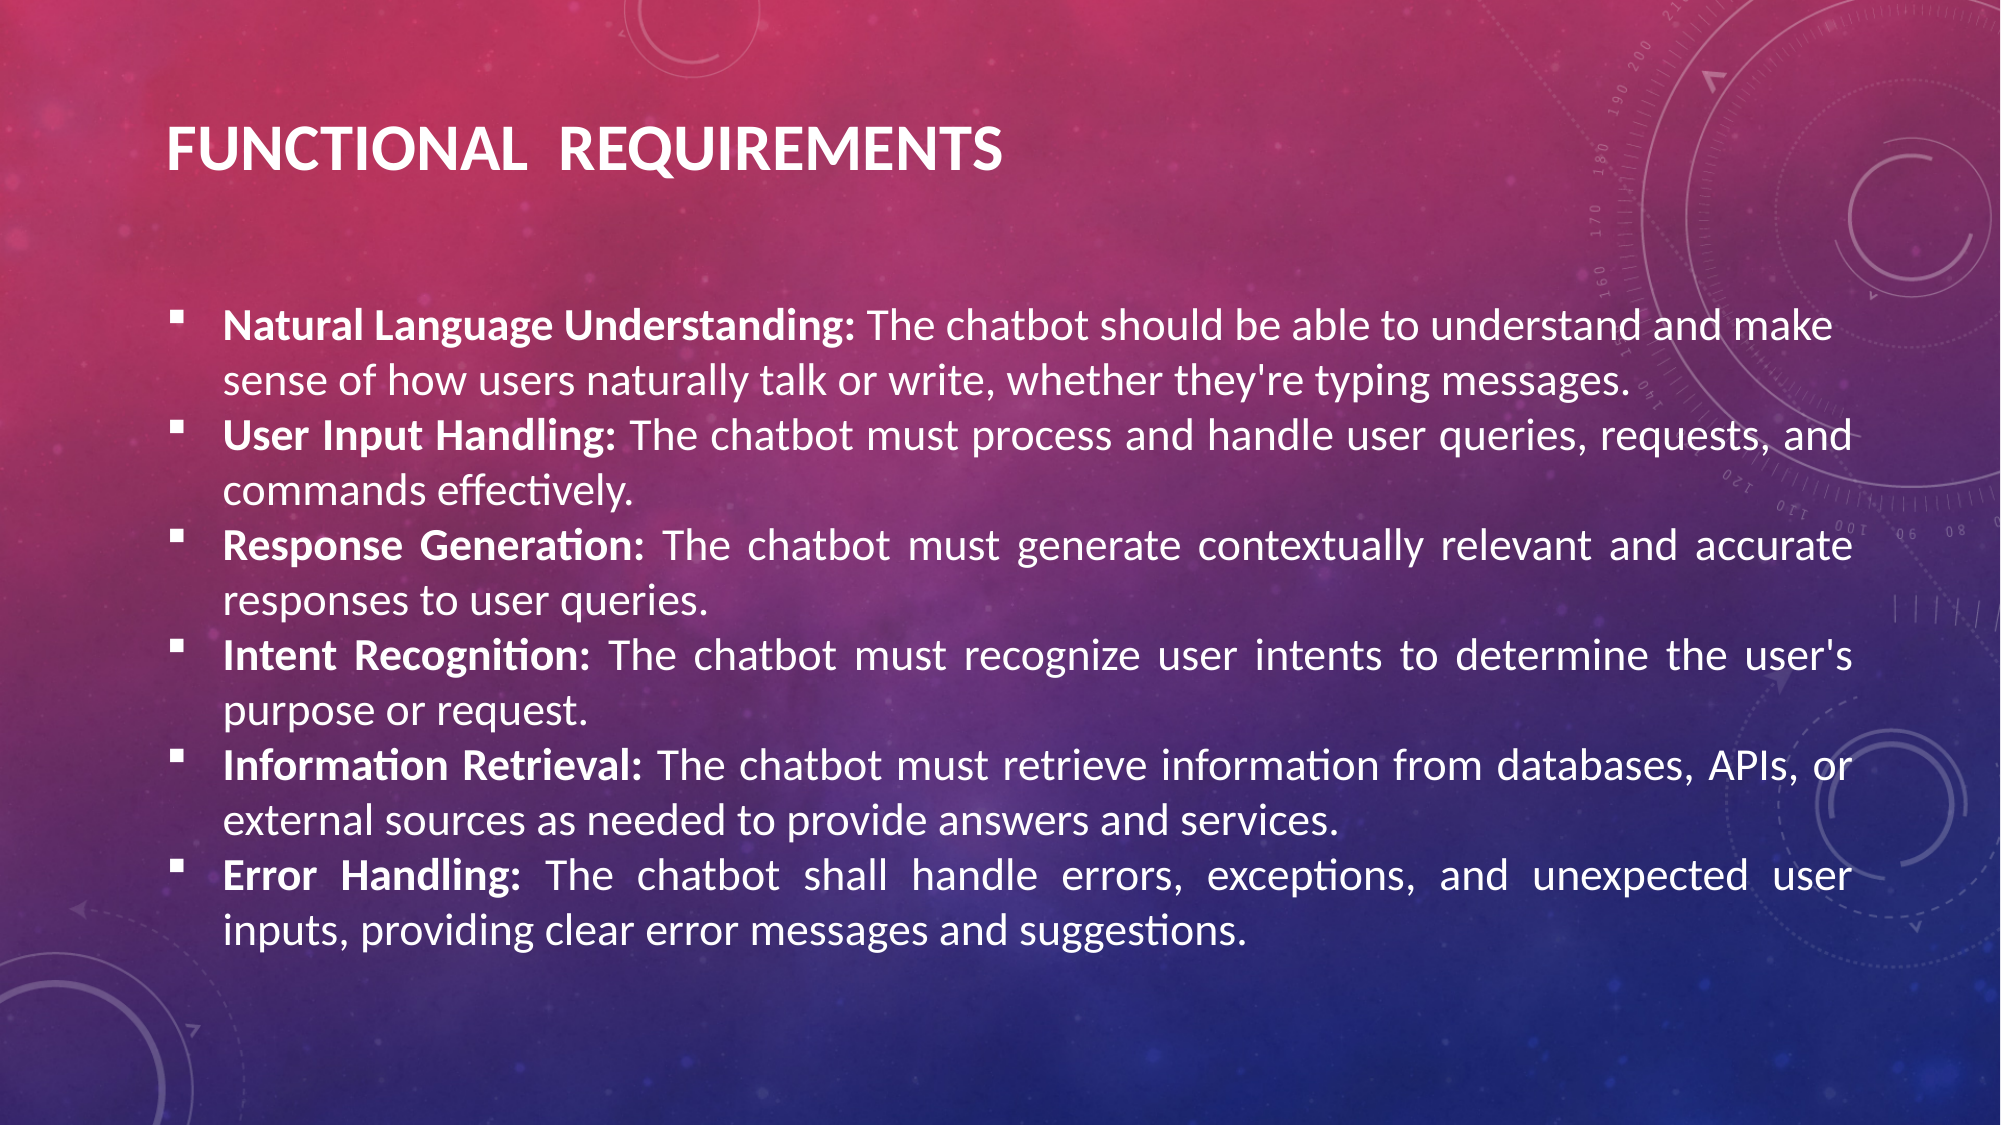

FUNCTIONAL  REQUIREMENTS

Natural Language Understanding: The chatbot should be able to understand and make sense of how users naturally talk or write, whether they're typing messages.
User Input Handling: The chatbot must process and handle user queries, requests, and commands effectively.
Response Generation: The chatbot must generate contextually relevant and accurate responses to user queries.
Intent Recognition: The chatbot must recognize user intents to determine the user's purpose or request.
Information Retrieval: The chatbot must retrieve information from databases, APIs, or external sources as needed to provide answers and services.
Error Handling: The chatbot shall handle errors, exceptions, and unexpected user inputs, providing clear error messages and suggestions.